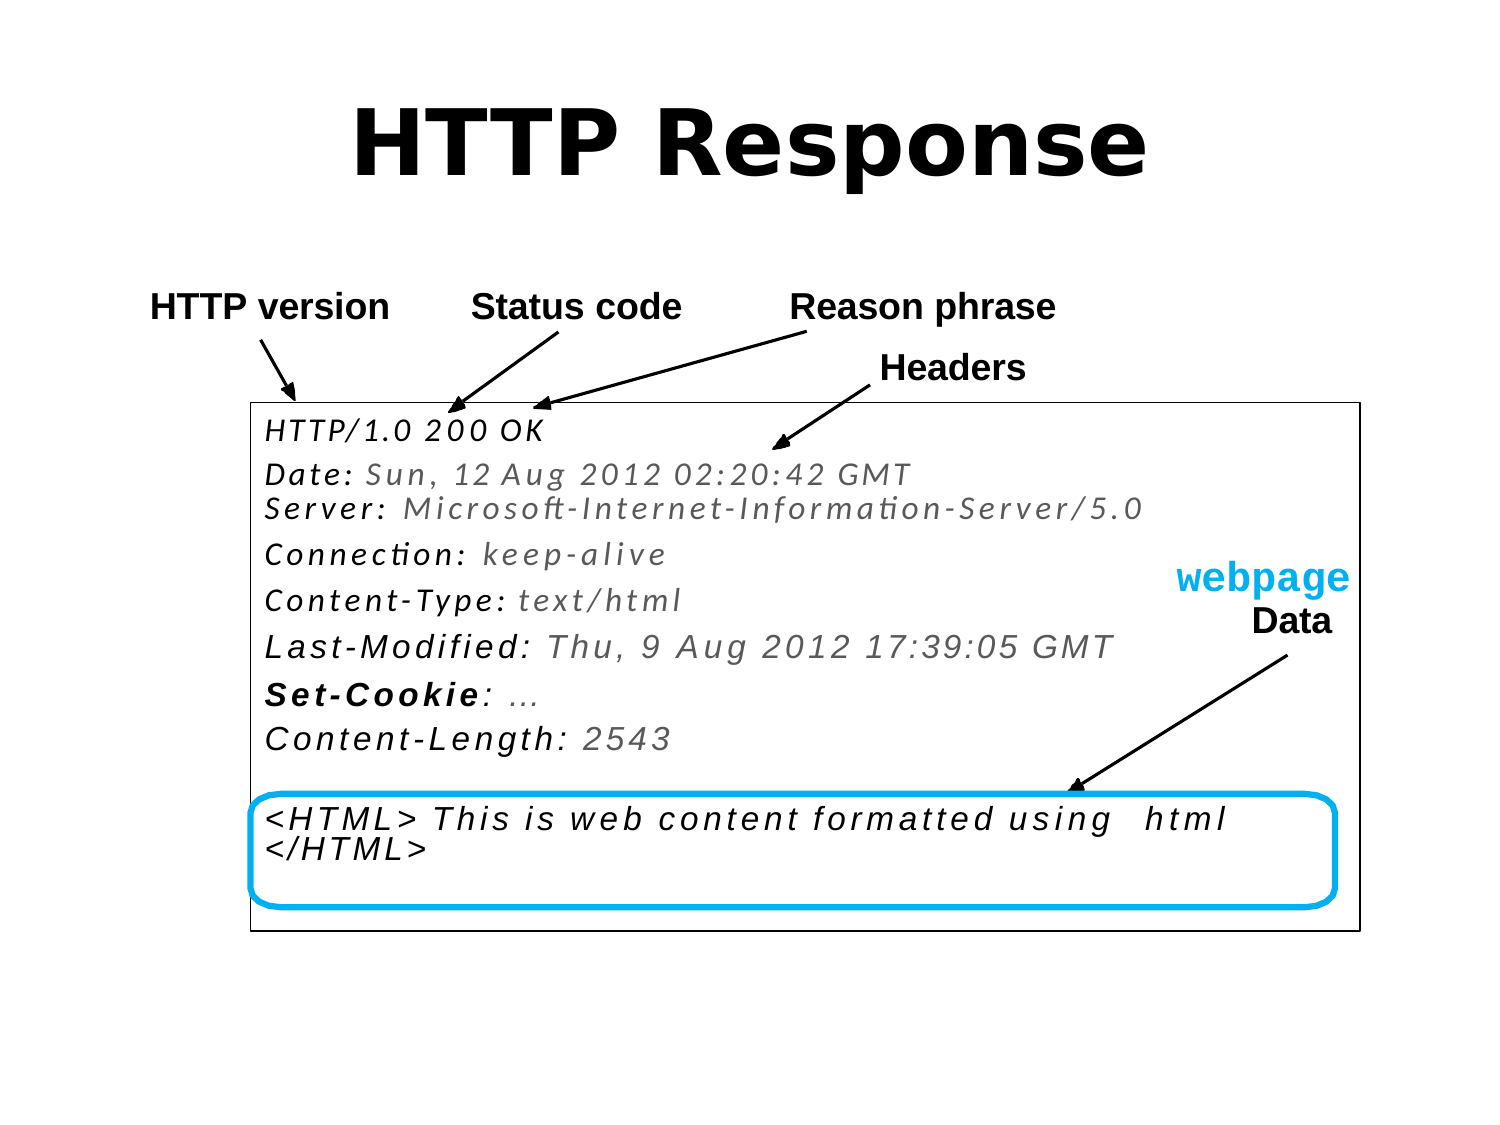

# HTTP Response
Reason phrase  Headers
HTTP version
Status code

HTTP/1.0 200 OK
Date: Sun, 12 Aug 2012 02:20:42 GMT
Server: Microsoft-Internet-Information-Server/5.0
Connection: keep-alive
Content-Type: text/html
Last-Modified: Thu, 9 Aug 2012 17:39:05 GMT
Set-Cookie: …
Content-Length: 2543

<HTML> This is web content formatted using  html </HTML>

webpage
Data